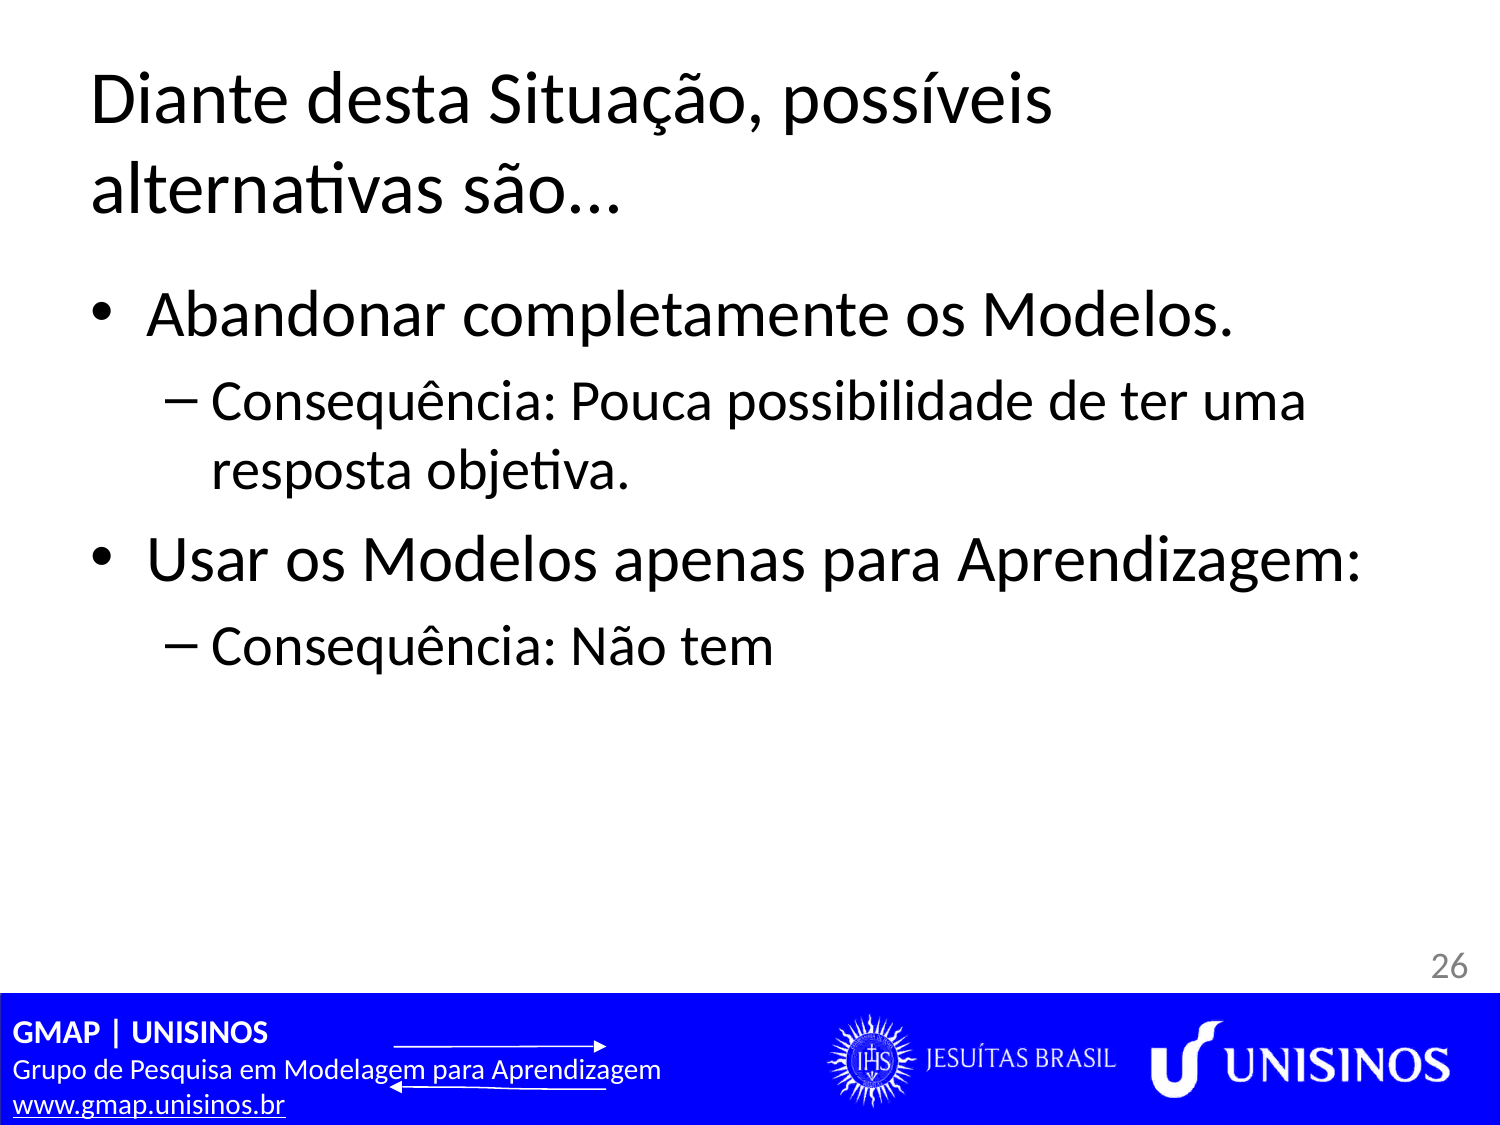

# Diante desta Situação, possíveis alternativas são...
Abandonar completamente os Modelos.
Consequência: Pouca possibilidade de ter uma resposta objetiva.
Usar os Modelos apenas para Aprendizagem:
Consequência: Não tem